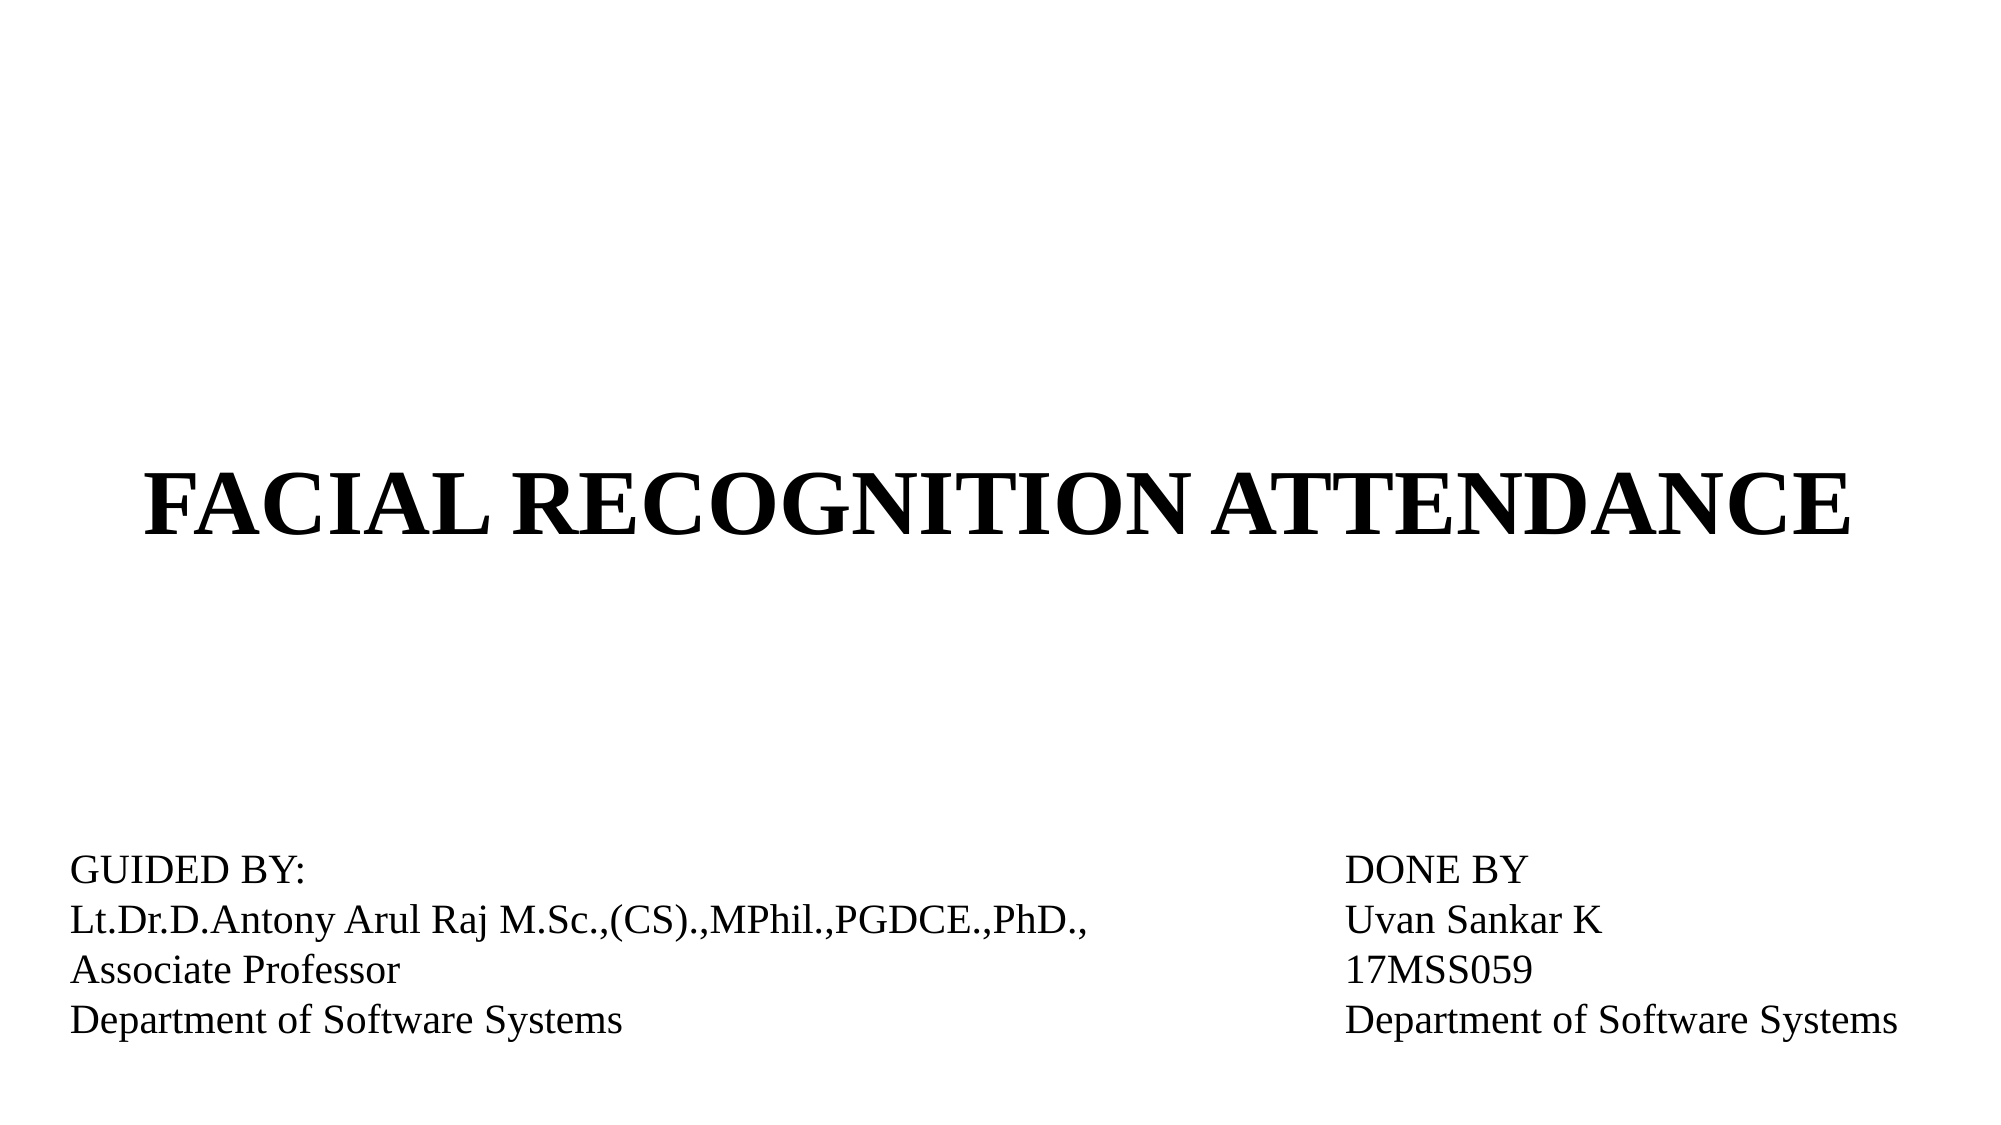

# FACIAL RECOGNITION ATTENDANCE
GUIDED BY:
Lt.Dr.D.Antony Arul Raj M.Sc.,(CS).,MPhil.,PGDCE.,PhD.,
Associate Professor
Department of Software Systems
DONE BY
Uvan Sankar K
17MSS059
Department of Software Systems